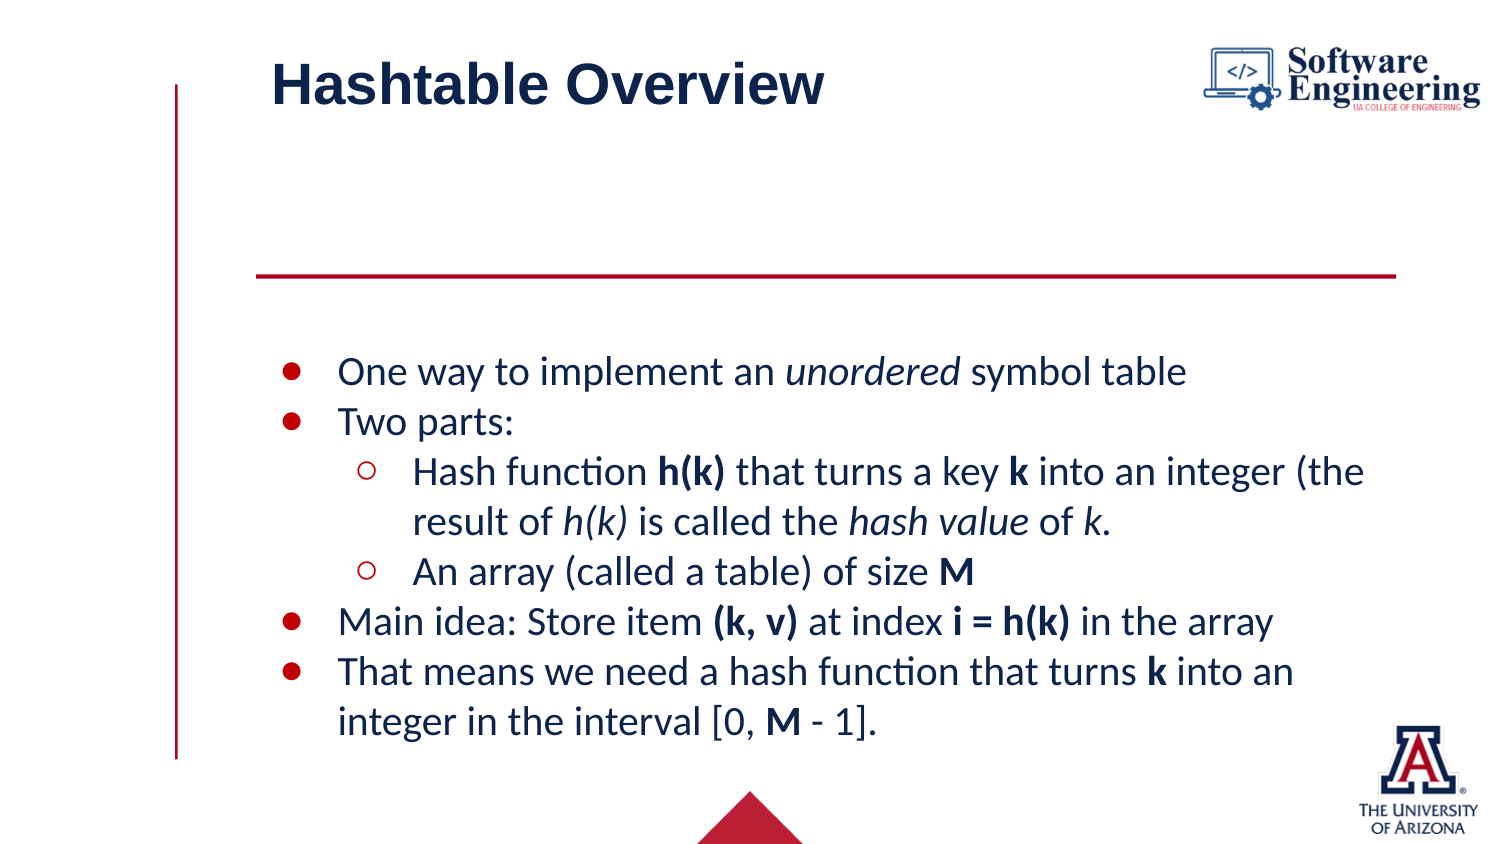

# Hashtable Overview

One way to implement an unordered symbol table
Two parts:
Hash function h(k) that turns a key k into an integer (the result of h(k) is called the hash value of k.
An array (called a table) of size M
Main idea: Store item (k, v) at index i = h(k) in the array
That means we need a hash function that turns k into an integer in the interval [0, M - 1].